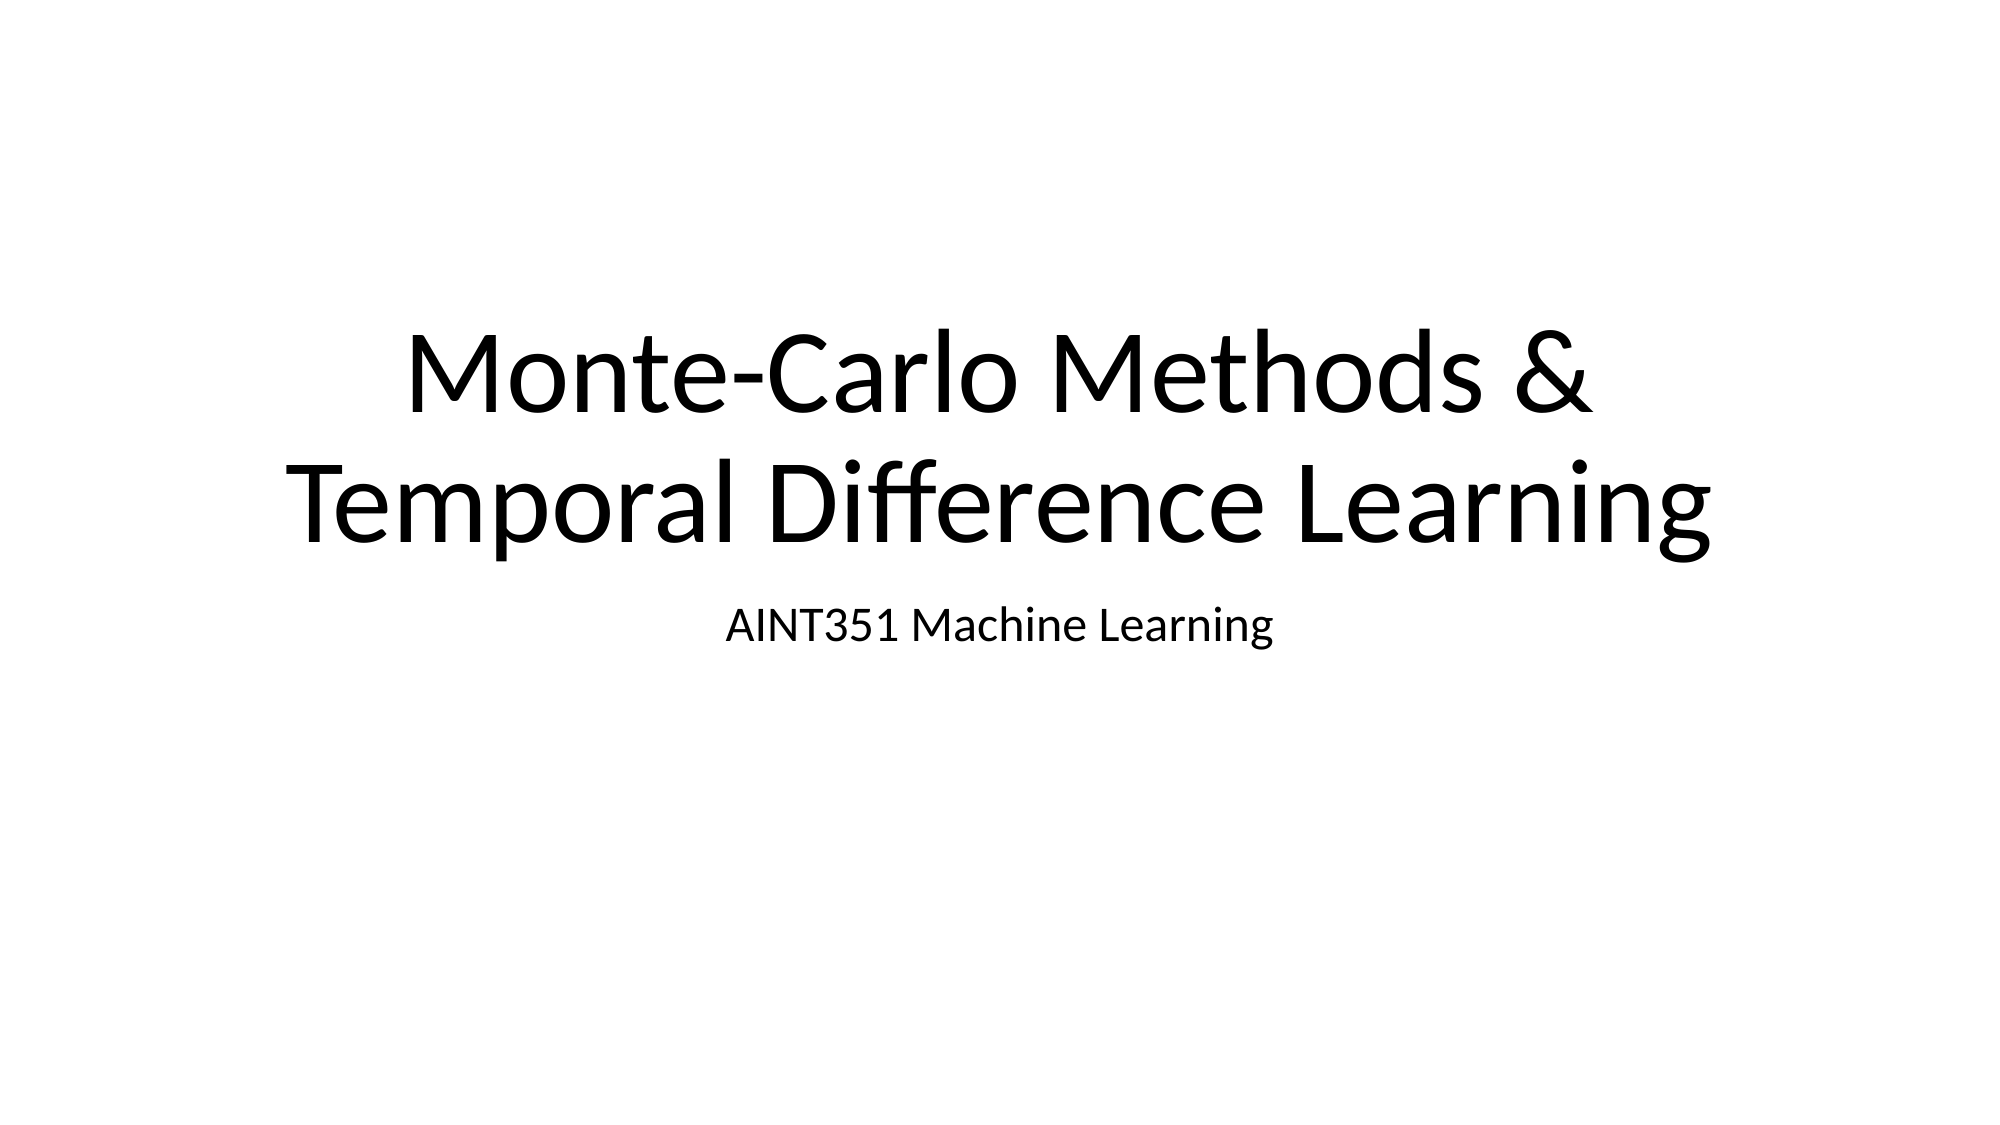

# Monte-Carlo Methods & Temporal Difference Learning
AINT351 Machine Learning